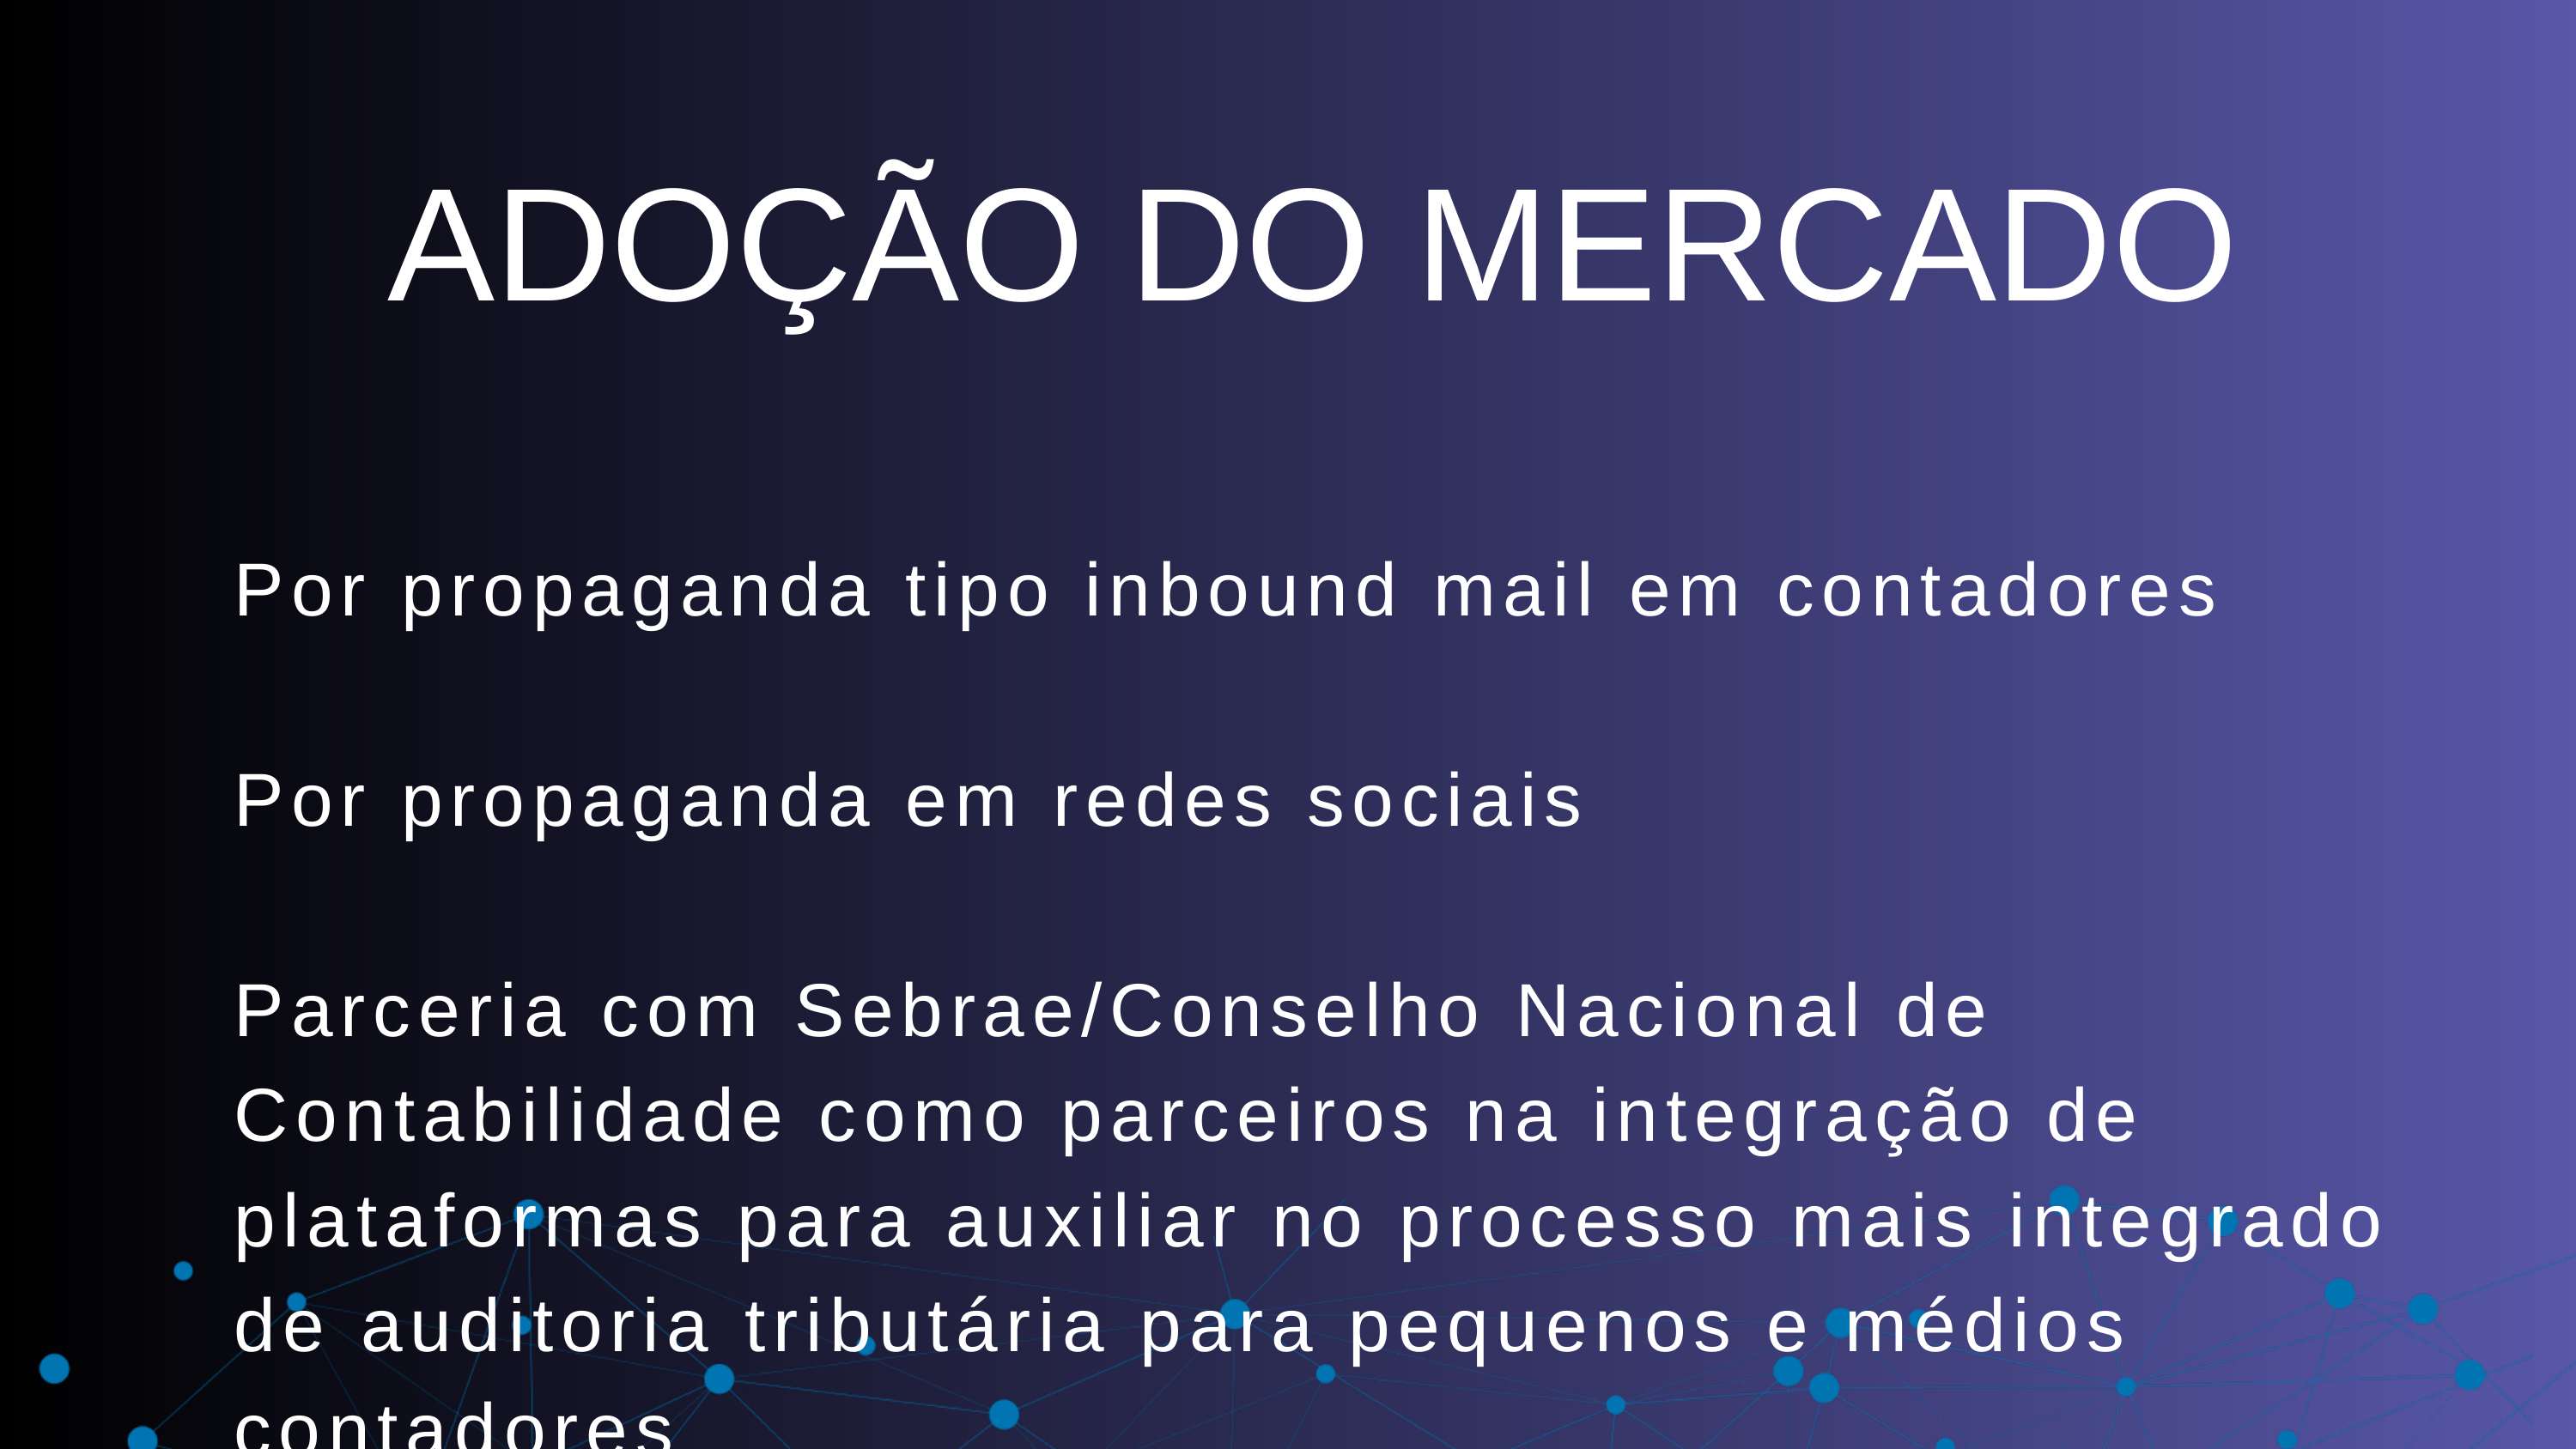

ADOÇÃO DO MERCADO

Por propaganda tipo inbound mail em contadores

Por propaganda em redes sociais

Parceria com Sebrae/Conselho Nacional de Contabilidade como parceiros na integração de plataformas para auxiliar no processo mais integrado de auditoria tributária para pequenos e médios contadores